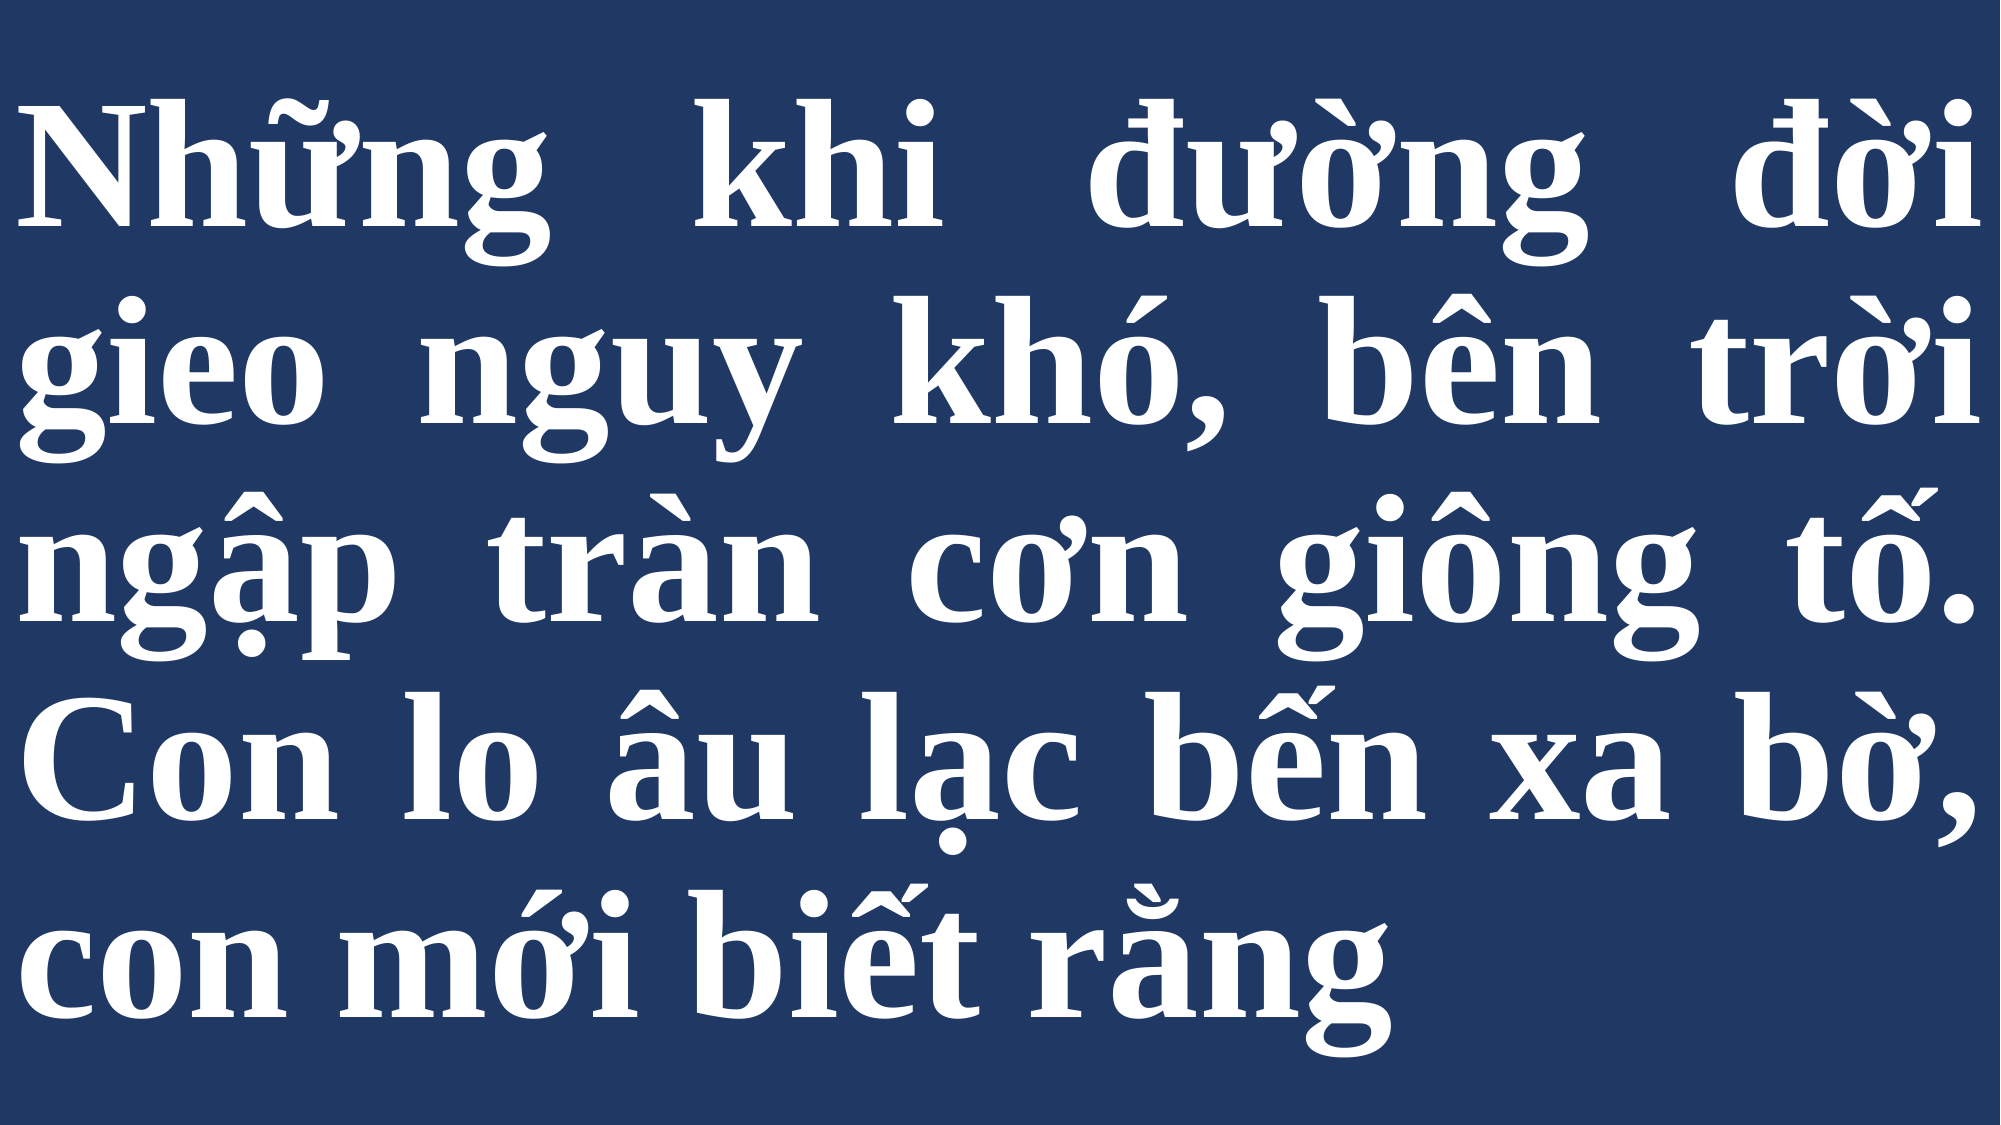

# Những khi đường đời gieo nguy khó, bên trời ngập tràn cơn giông tố. Con lo âu lạc bến xa bờ, con mới biết rằng